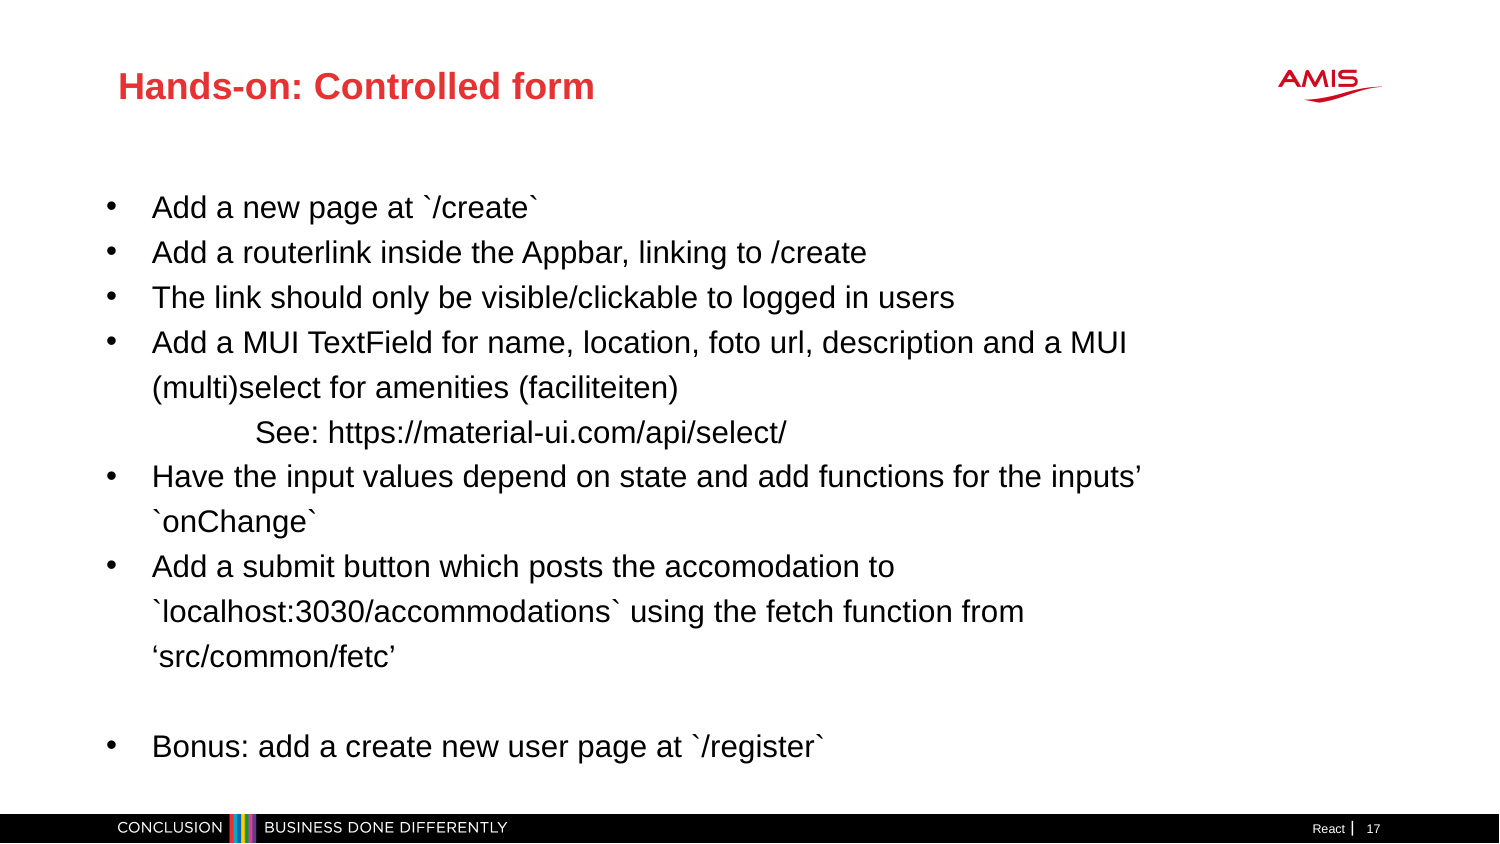

Hands-on: Controlled form

Add a new page at `/create`
Add a routerlink inside the Appbar, linking to /create
The link should only be visible/clickable to logged in users
Add a MUI TextField for name, location, foto url, description and a MUI (multi)select for amenities (faciliteiten)
	See: https://material-ui.com/api/select/
Have the input values depend on state and add functions for the inputs’ `onChange`
Add a submit button which posts the accomodation to `localhost:3030/accommodations` using the fetch function from ‘src/common/fetc’

Bonus: add a create new user page at `/register`

React
17